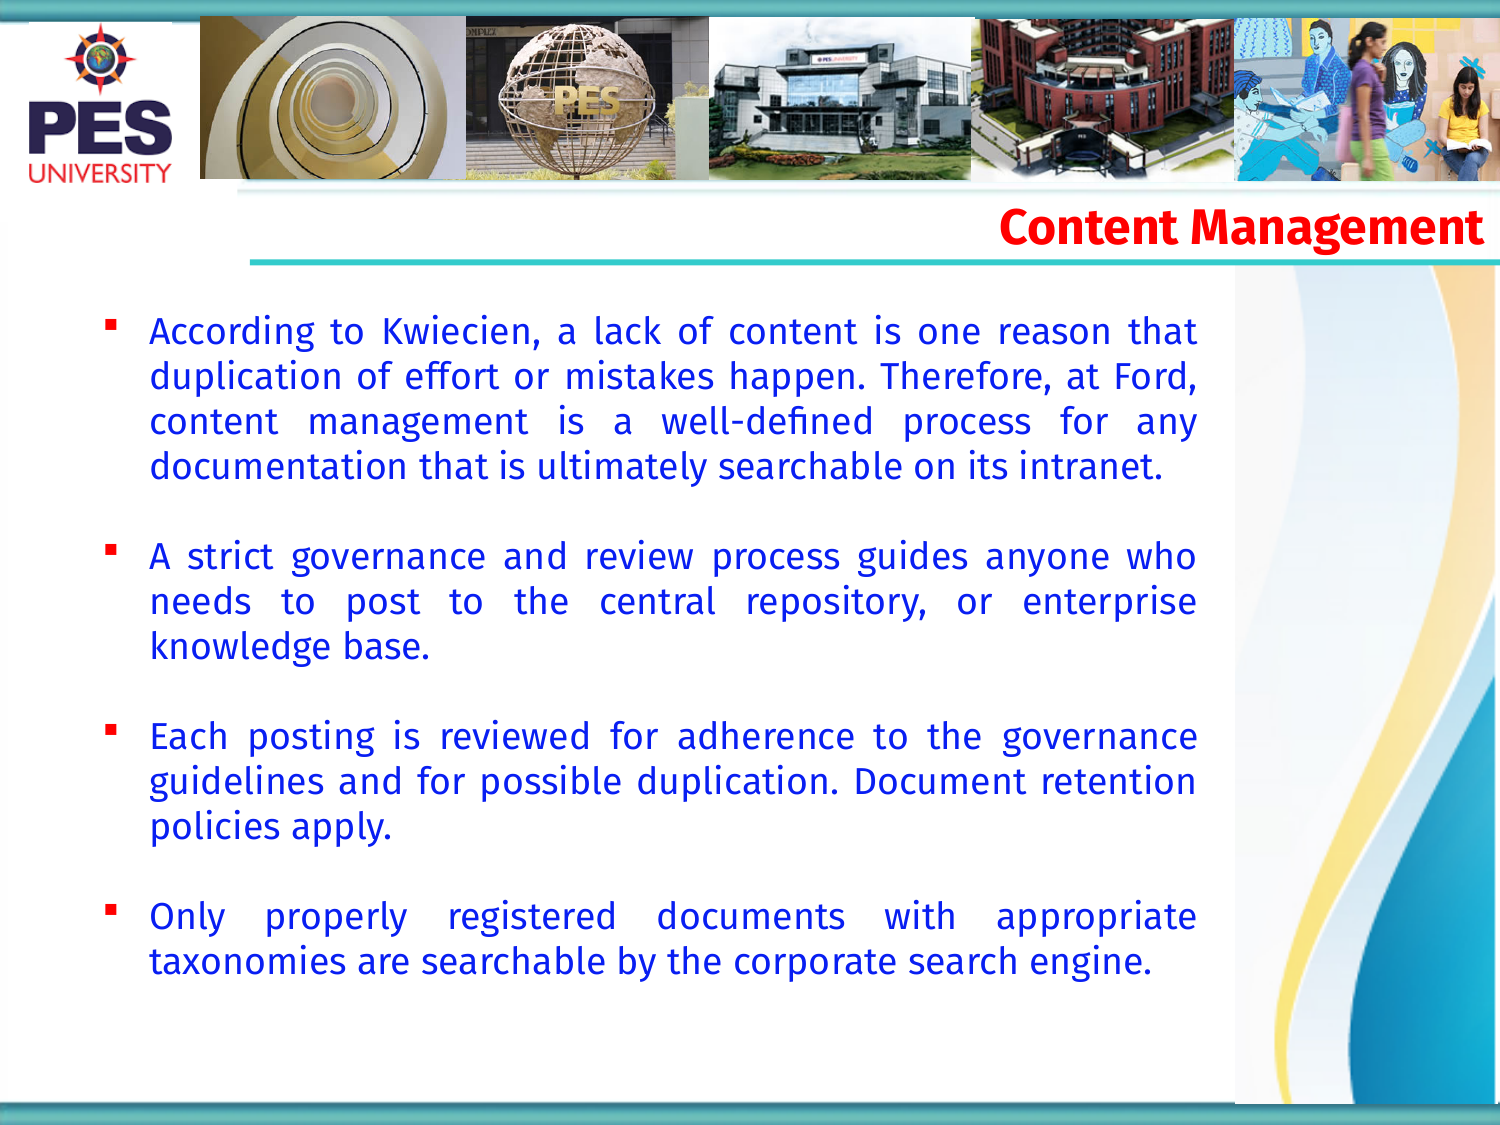

Content Management

According to Kwiecien, a lack of content is one reason that duplication of effort or mistakes happen. Therefore, at Ford, content management is a well-defined process for any documentation that is ultimately searchable on its intranet.

A strict governance and review process guides anyone who needs to post to the central repository, or enterprise knowledge base.

Each posting is reviewed for adherence to the governance guidelines and for possible duplication. Document retention policies apply.

Only properly registered documents with appropriate taxonomies are searchable by the corporate search engine.